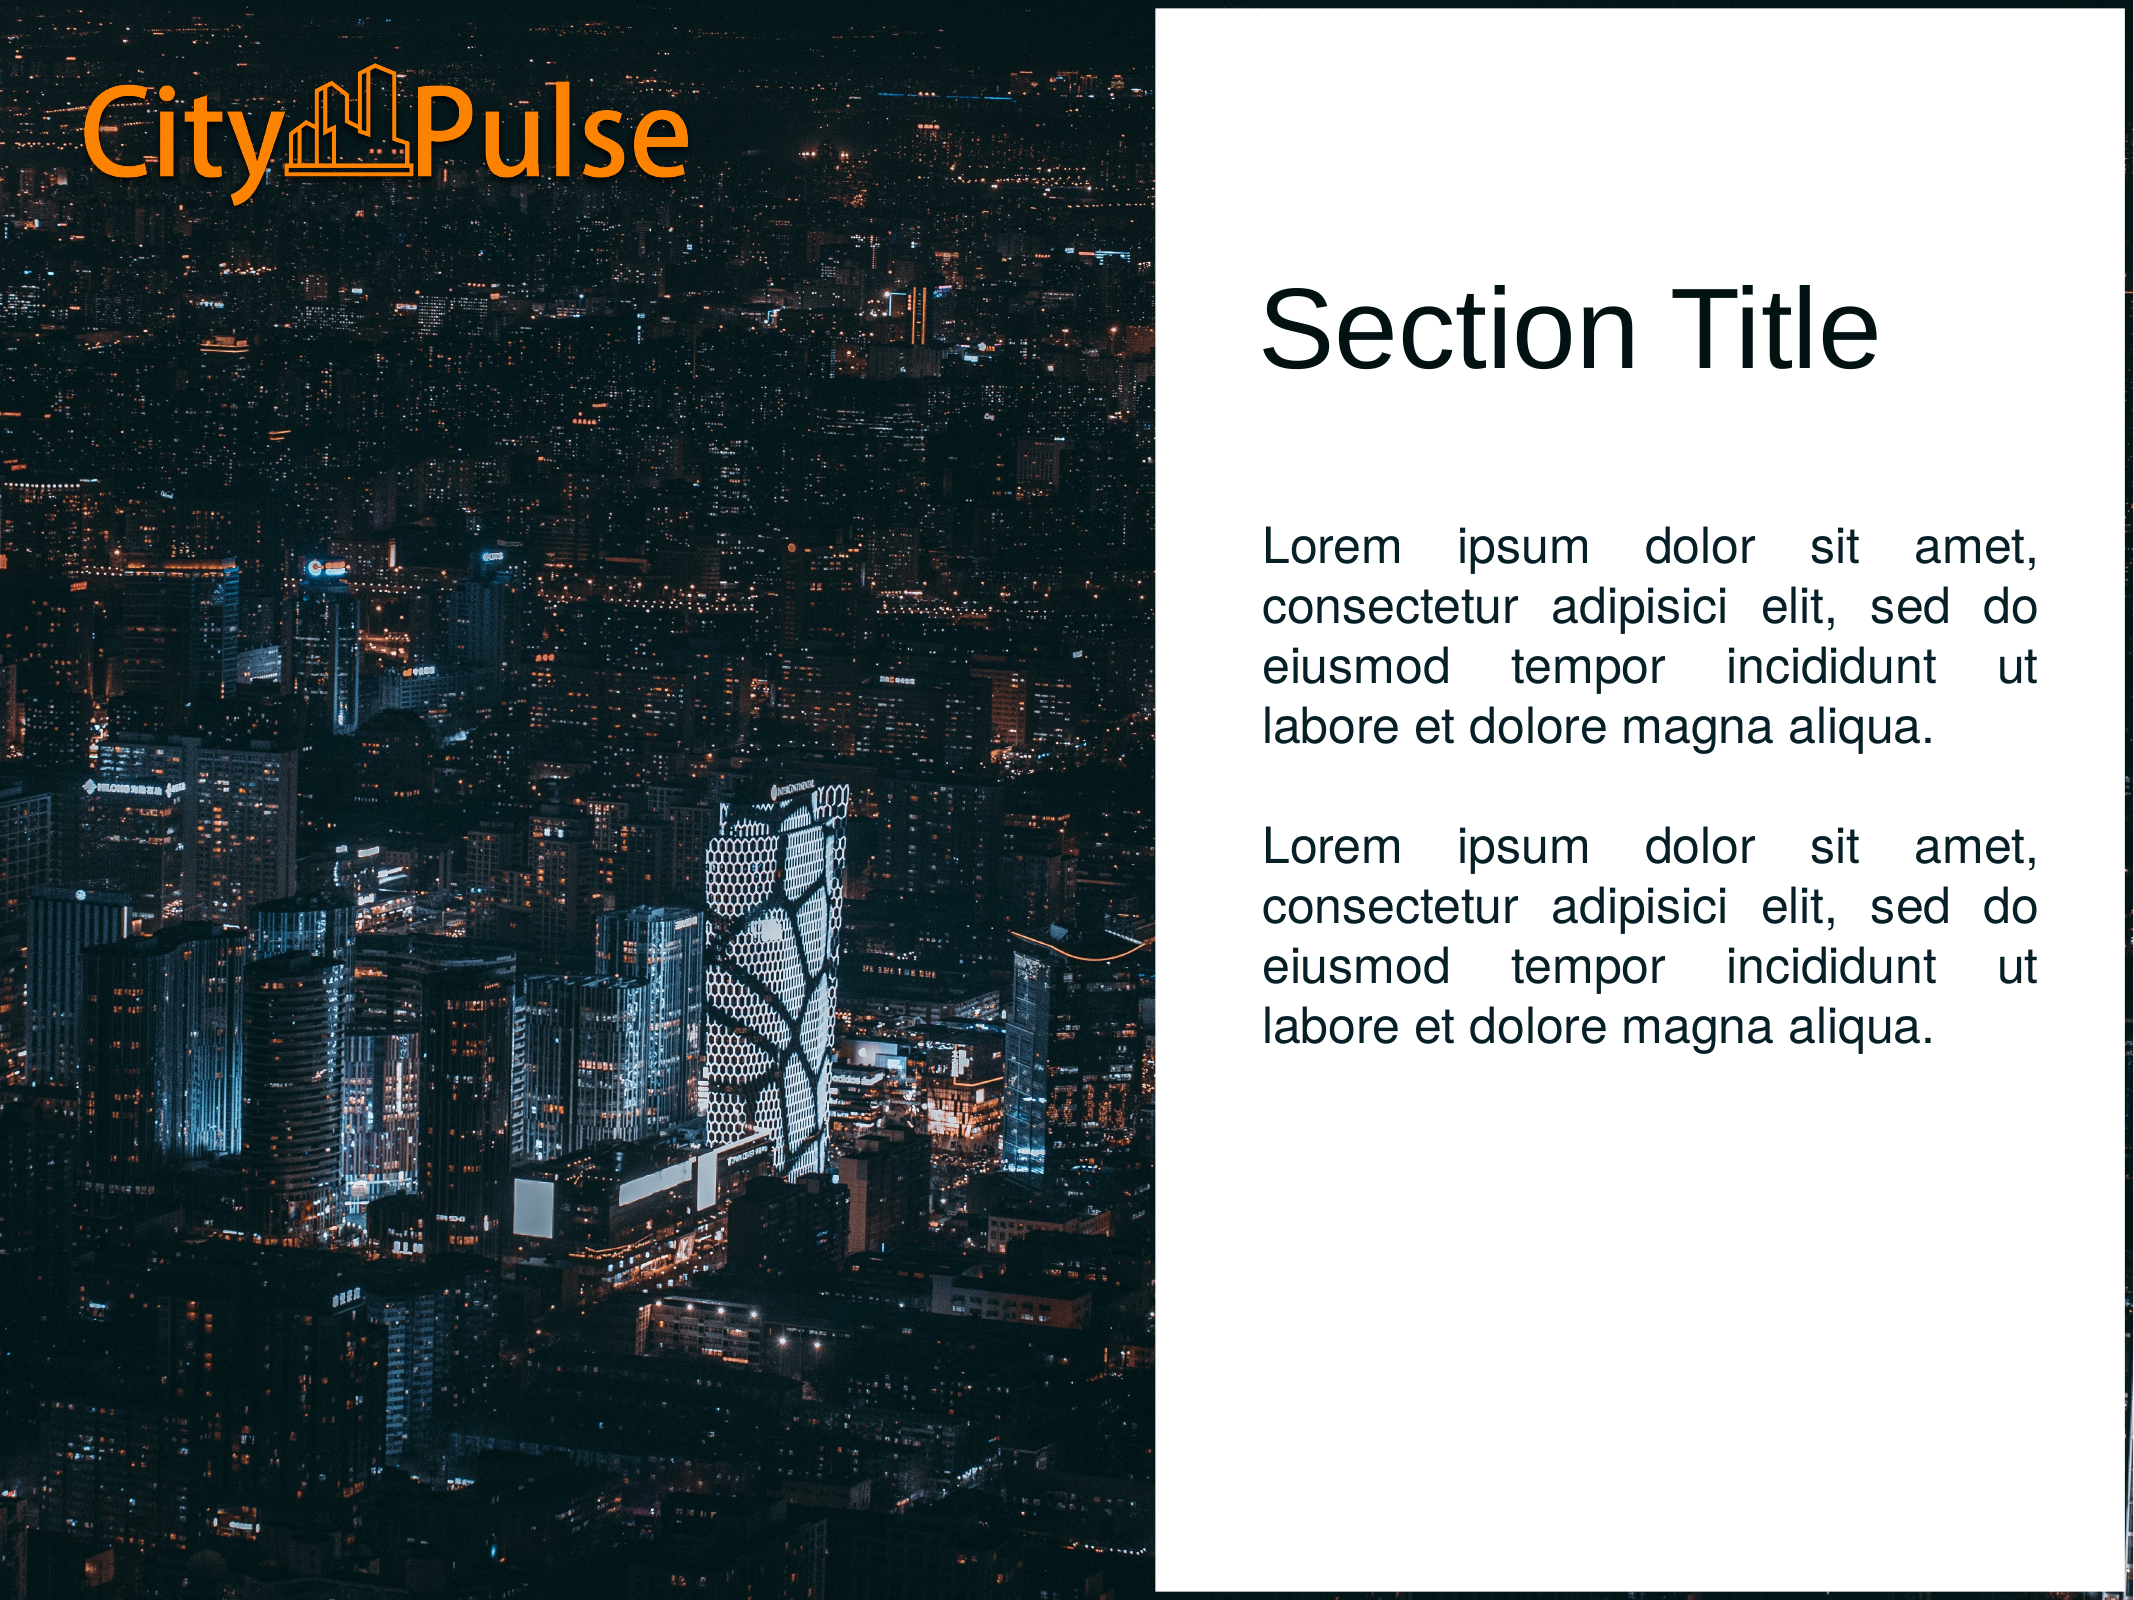

Section Title

Lorem ipsum dolor sit amet, consectetur adipisici elit, sed do eiusmod tempor incididunt ut labore et dolore magna aliqua.

Lorem ipsum dolor sit amet, consectetur adipisici elit, sed do eiusmod tempor incididunt ut labore et dolore magna aliqua.
4